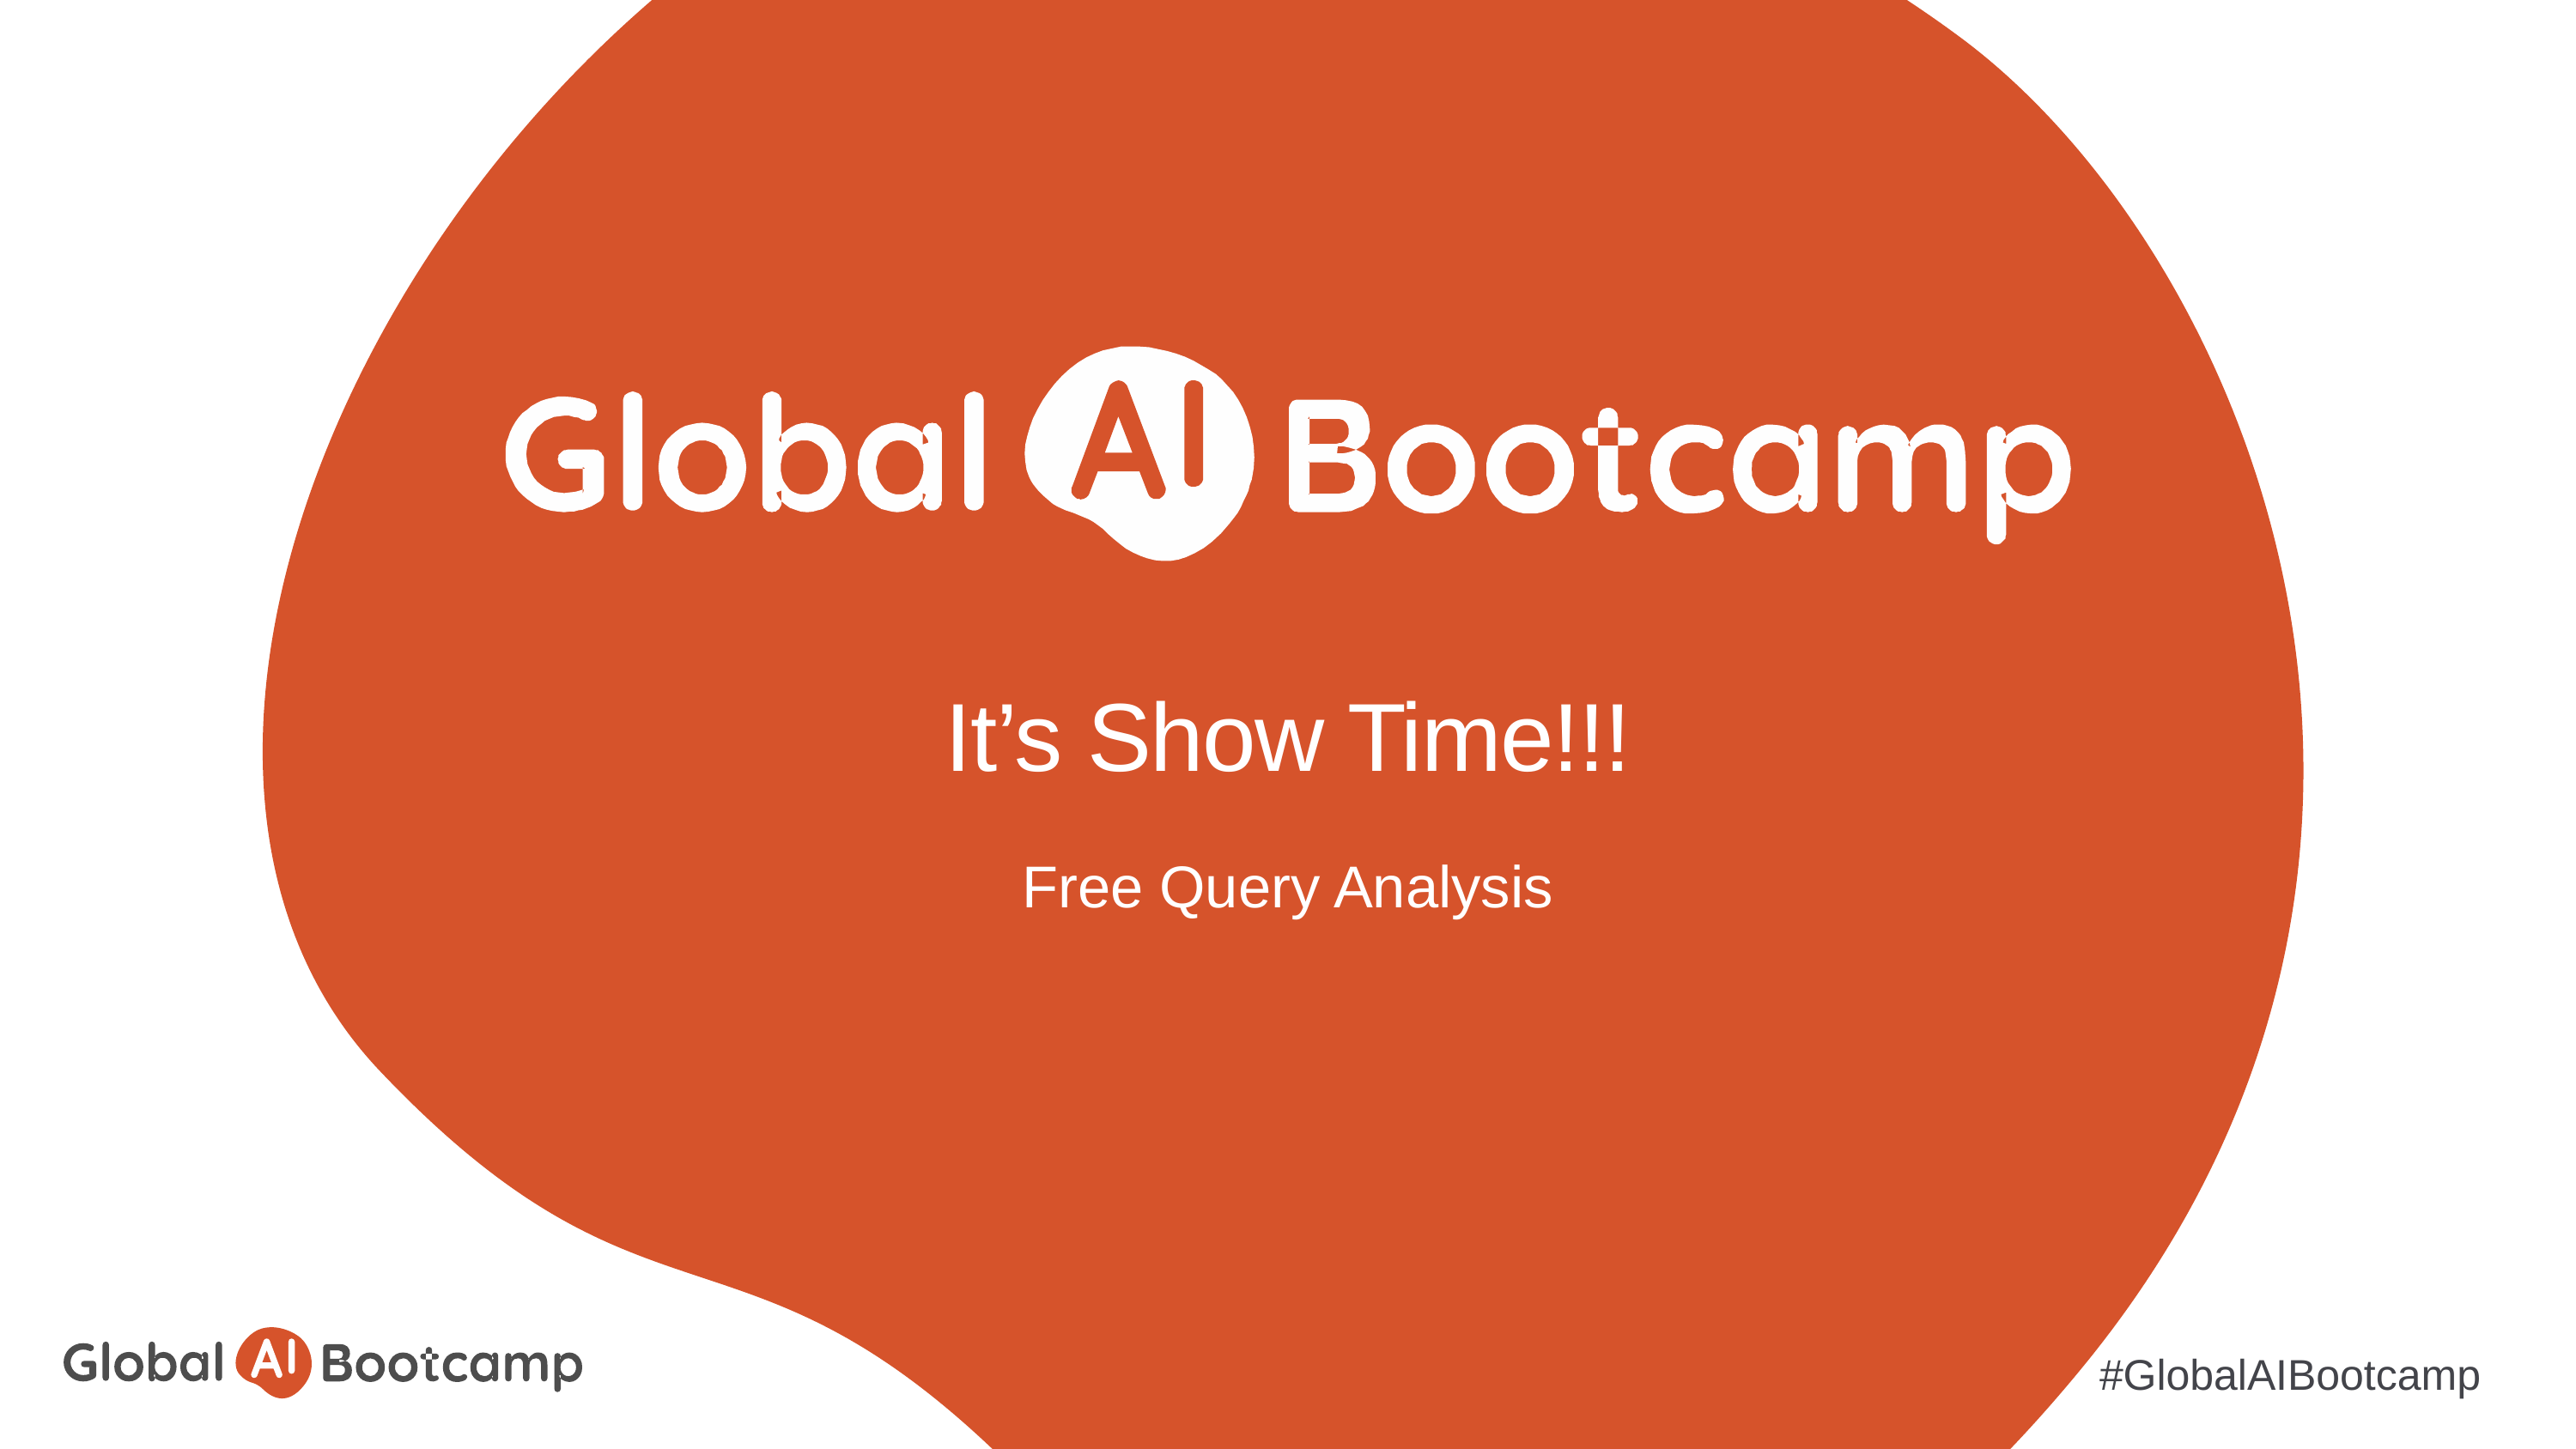

# It’s Show Time!!!
Free Query Analysis